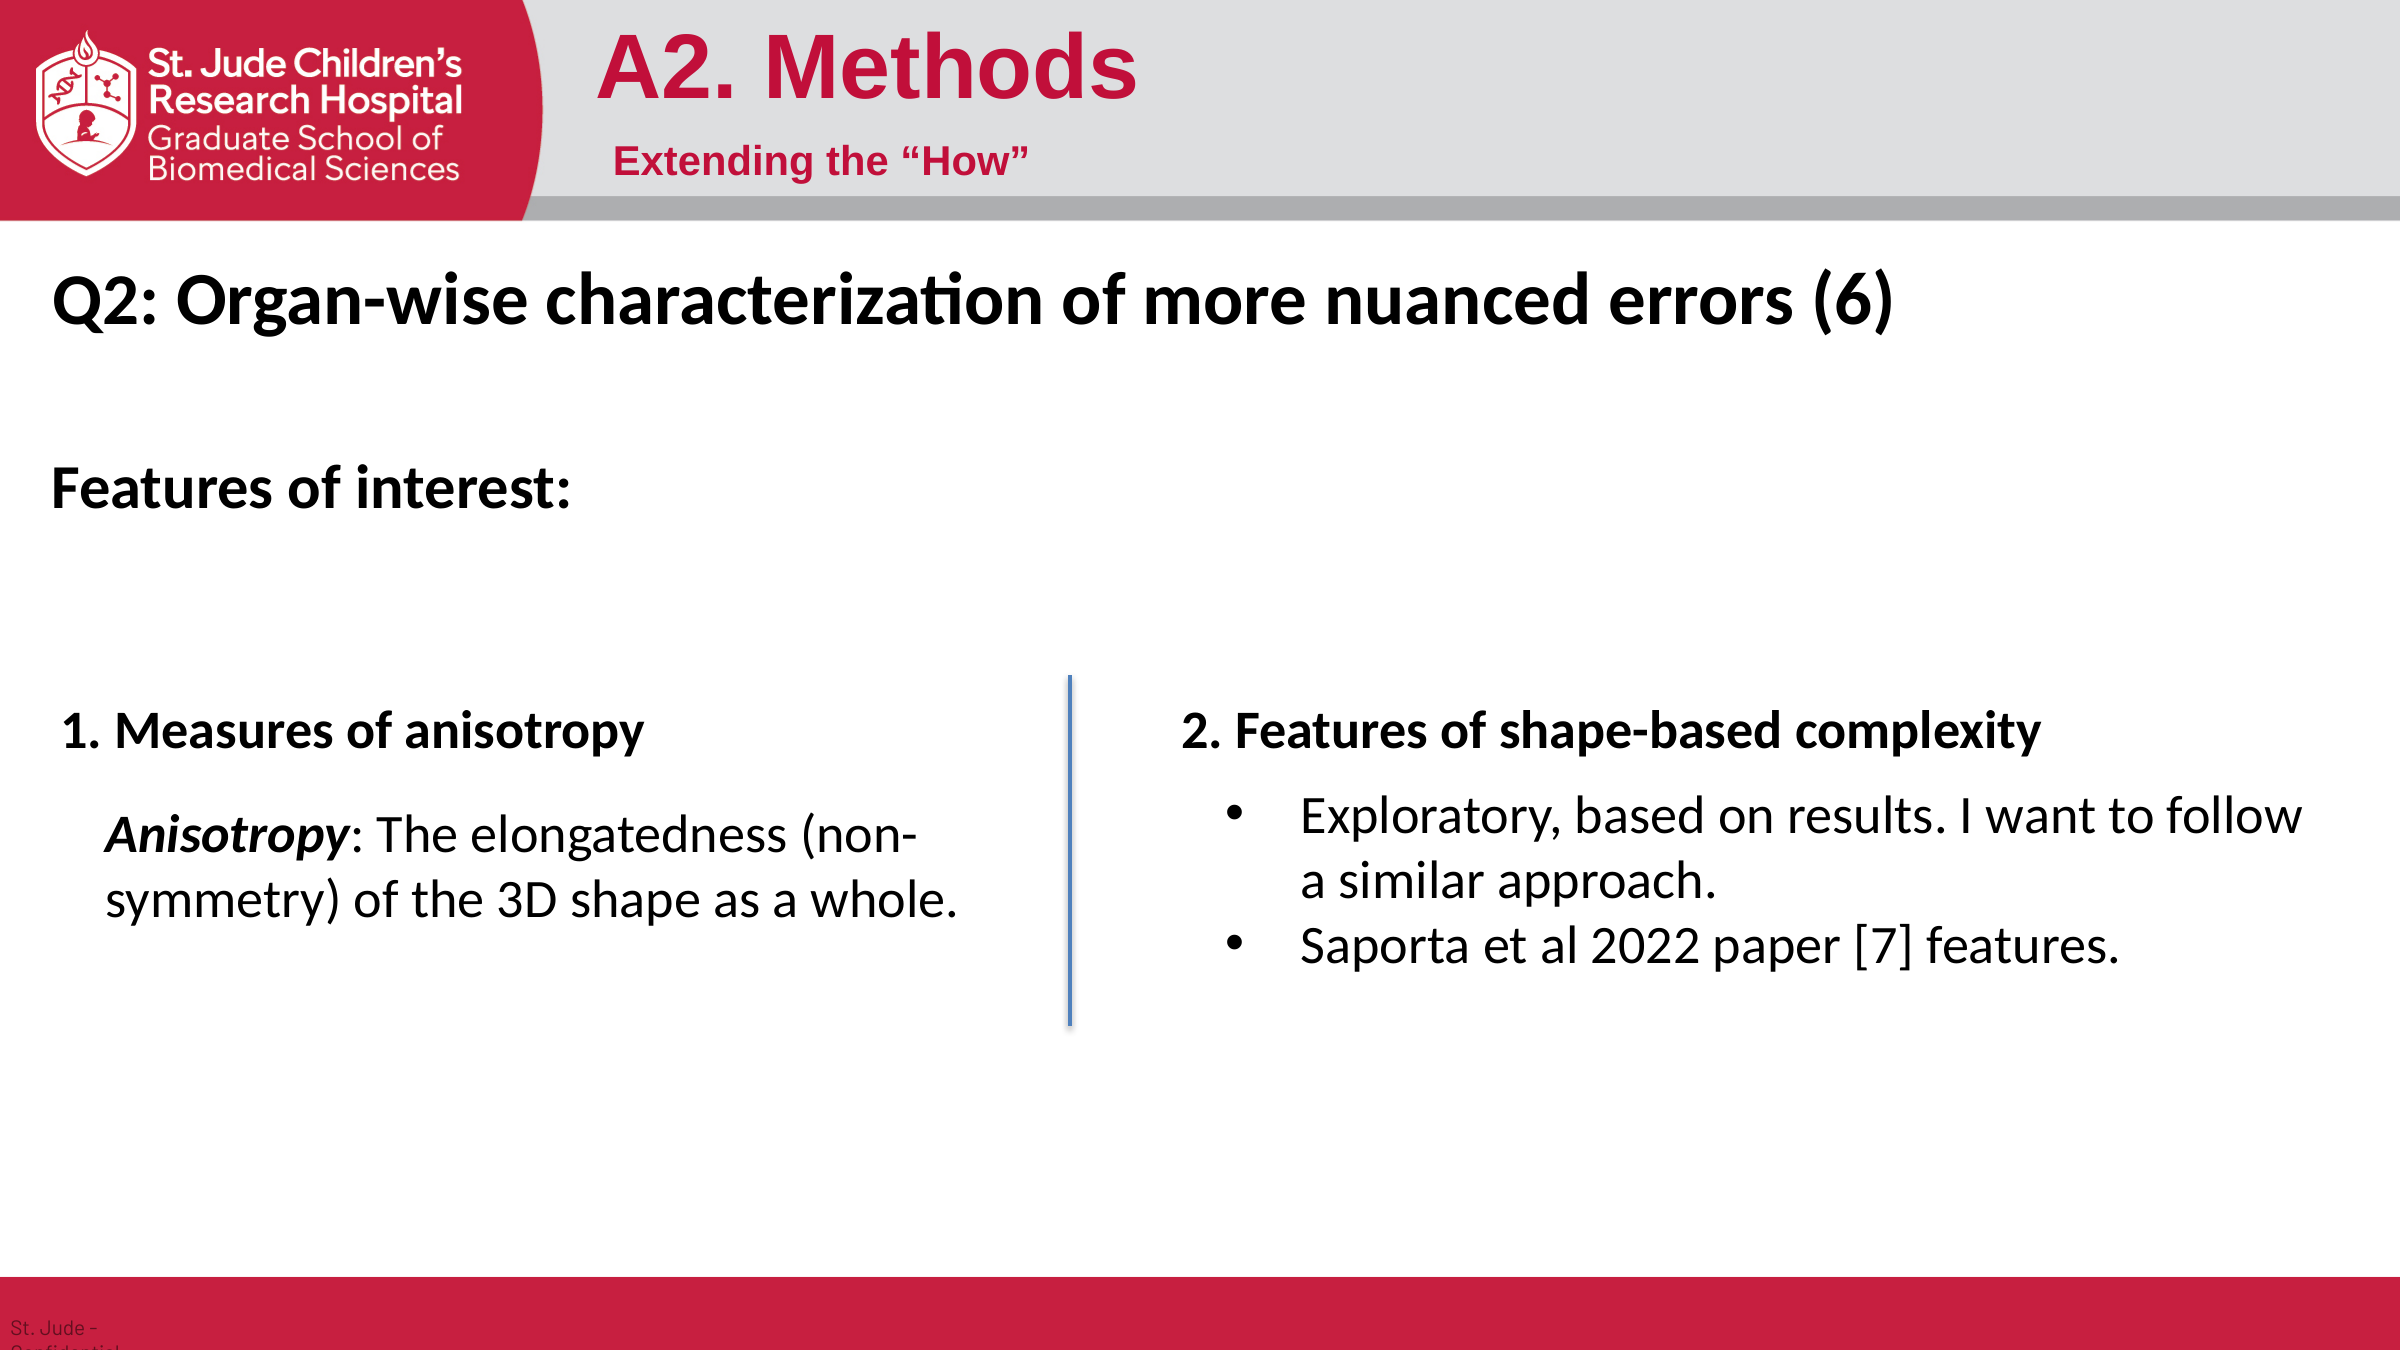

A2. Methods
Extending the “How”
Q2: Organ-wise characterization of more nuanced errors (6)
Features of interest:
1. Measures of anisotropy
2. Features of shape-based complexity
Exploratory, based on results. I want to follow a similar approach.
Saporta et al 2022 paper [7] features.
Anisotropy: The elongatedness (non-symmetry) of the 3D shape as a whole.